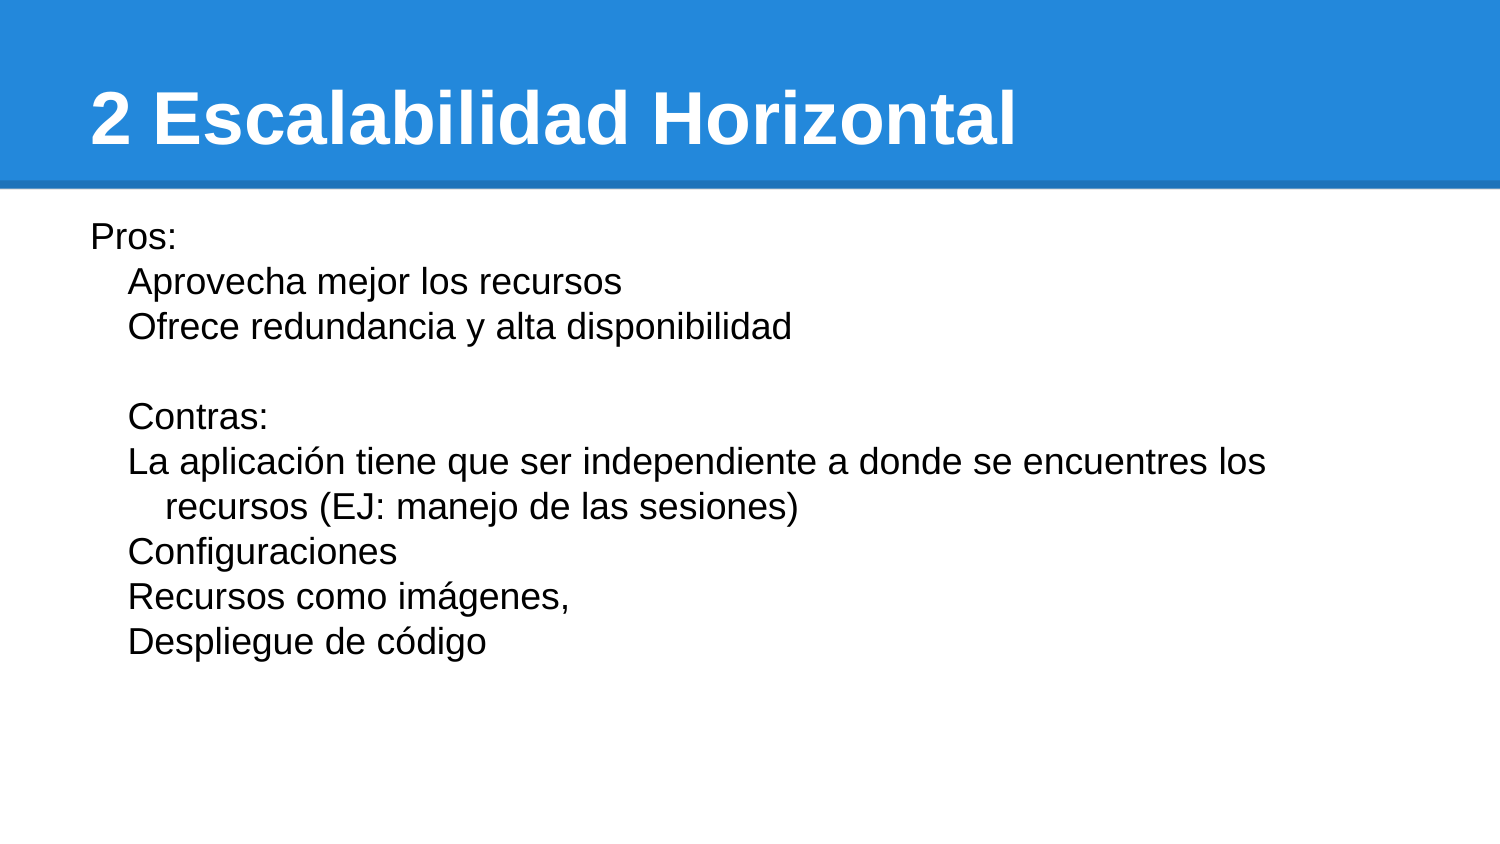

# 2 Escalabilidad Horizontal
Pros:
Aprovecha mejor los recursos
Ofrece redundancia y alta disponibilidad

Contras:
La aplicación tiene que ser independiente a donde se encuentres los recursos (EJ: manejo de las sesiones)
Configuraciones
Recursos como imágenes,
Despliegue de código